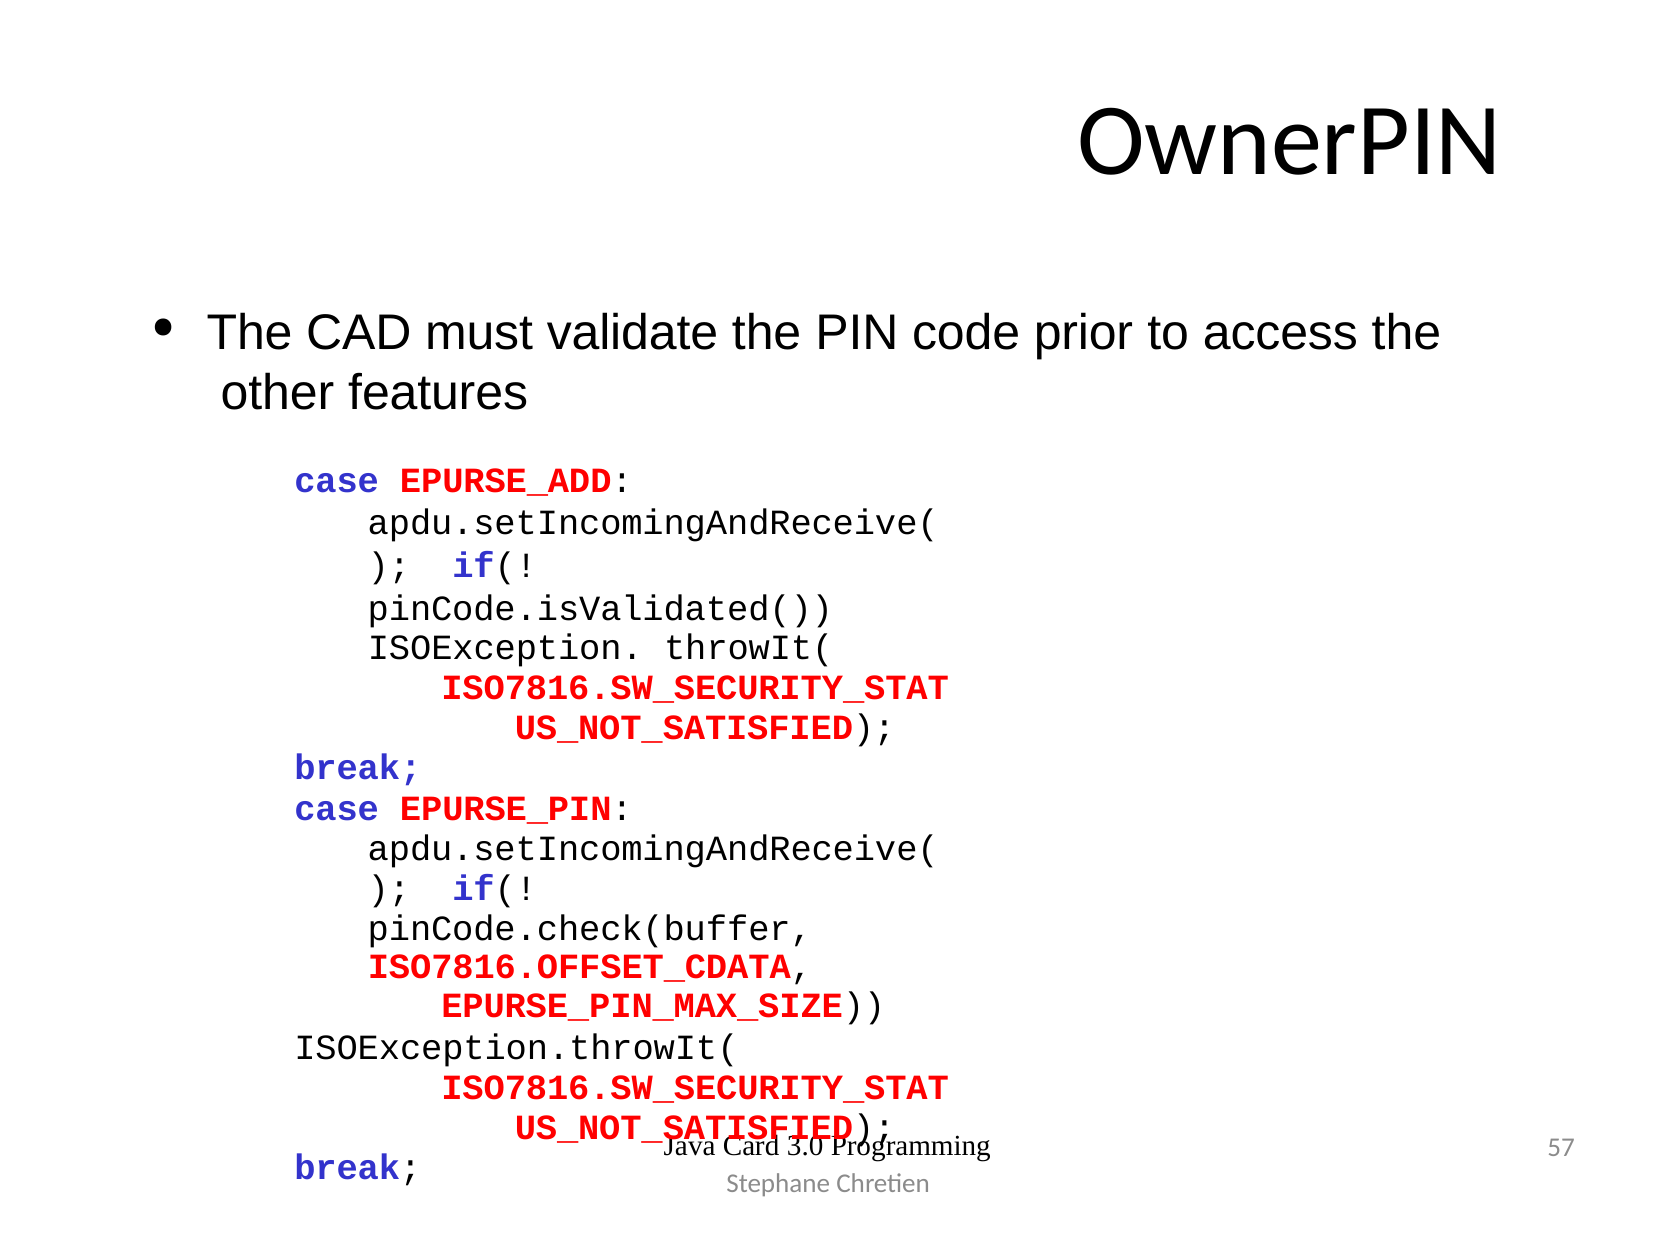

# OwnerPIN
The CAD must validate the PIN code prior to access the  other features
case EPURSE_ADD:  apdu.setIncomingAndReceive();  if(!pinCode.isValidated())
ISOException. throwIt(
ISO7816.SW_SECURITY_STATUS_NOT_SATISFIED);
break;
case EPURSE_PIN:  apdu.setIncomingAndReceive();  if(!pinCode.check(buffer,
ISO7816.OFFSET_CDATA, EPURSE_PIN_MAX_SIZE))
ISOException.throwIt(
ISO7816.SW_SECURITY_STATUS_NOT_SATISFIED);
break;
Java Card 3.0 Programming
57
Stephane Chretien